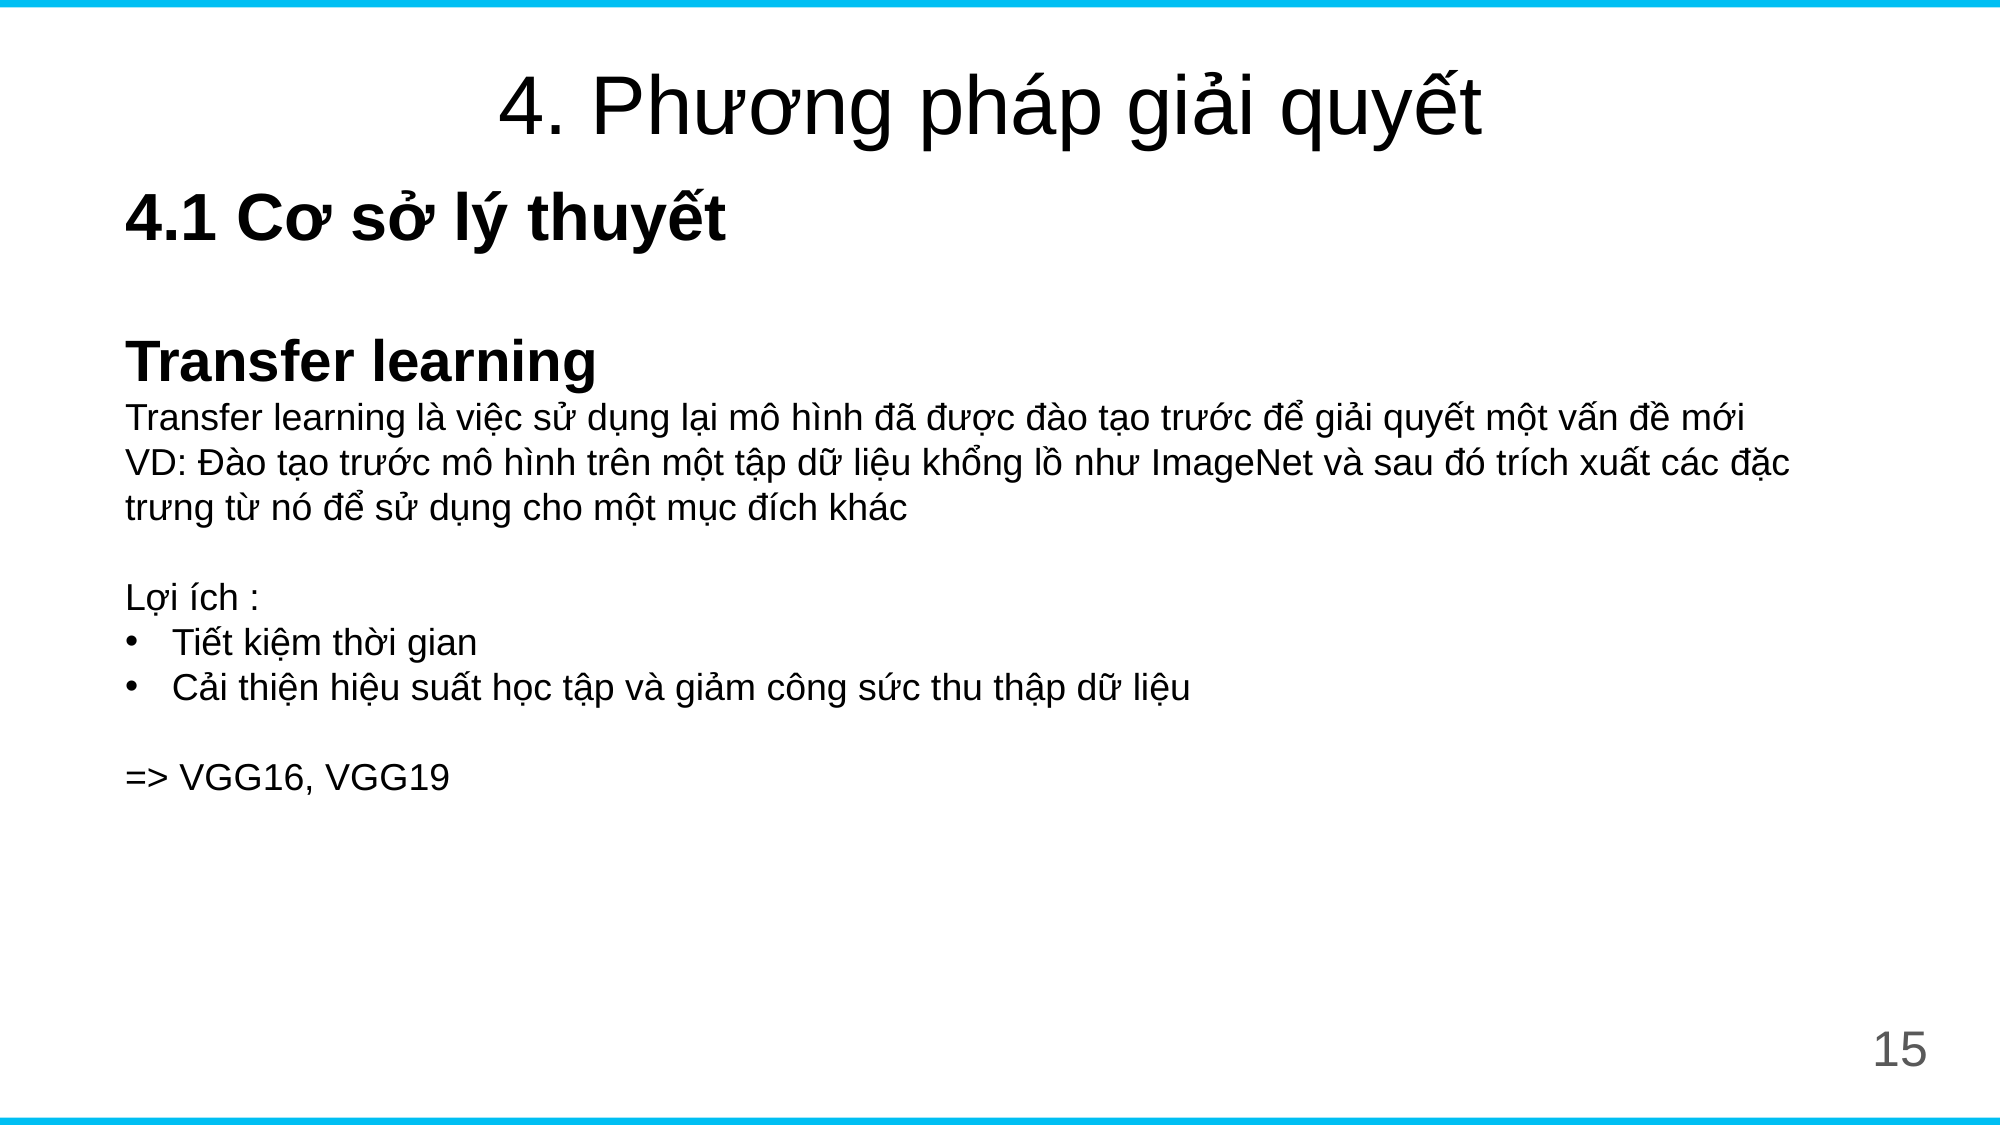

4. Phương pháp giải quyết
4.1 Cơ sở lý thuyết
Transfer learning
Transfer learning là việc sử dụng lại mô hình đã được đào tạo trước để giải quyết một vấn đề mới
VD: Đào tạo trước mô hình trên một tập dữ liệu khổng lồ như ImageNet và sau đó trích xuất các đặc trưng từ nó để sử dụng cho một mục đích khác

Lợi ích :
Tiết kiệm thời gian
Cải thiện hiệu suất học tập và giảm công sức thu thập dữ liệu

=> VGG16, VGG19
15